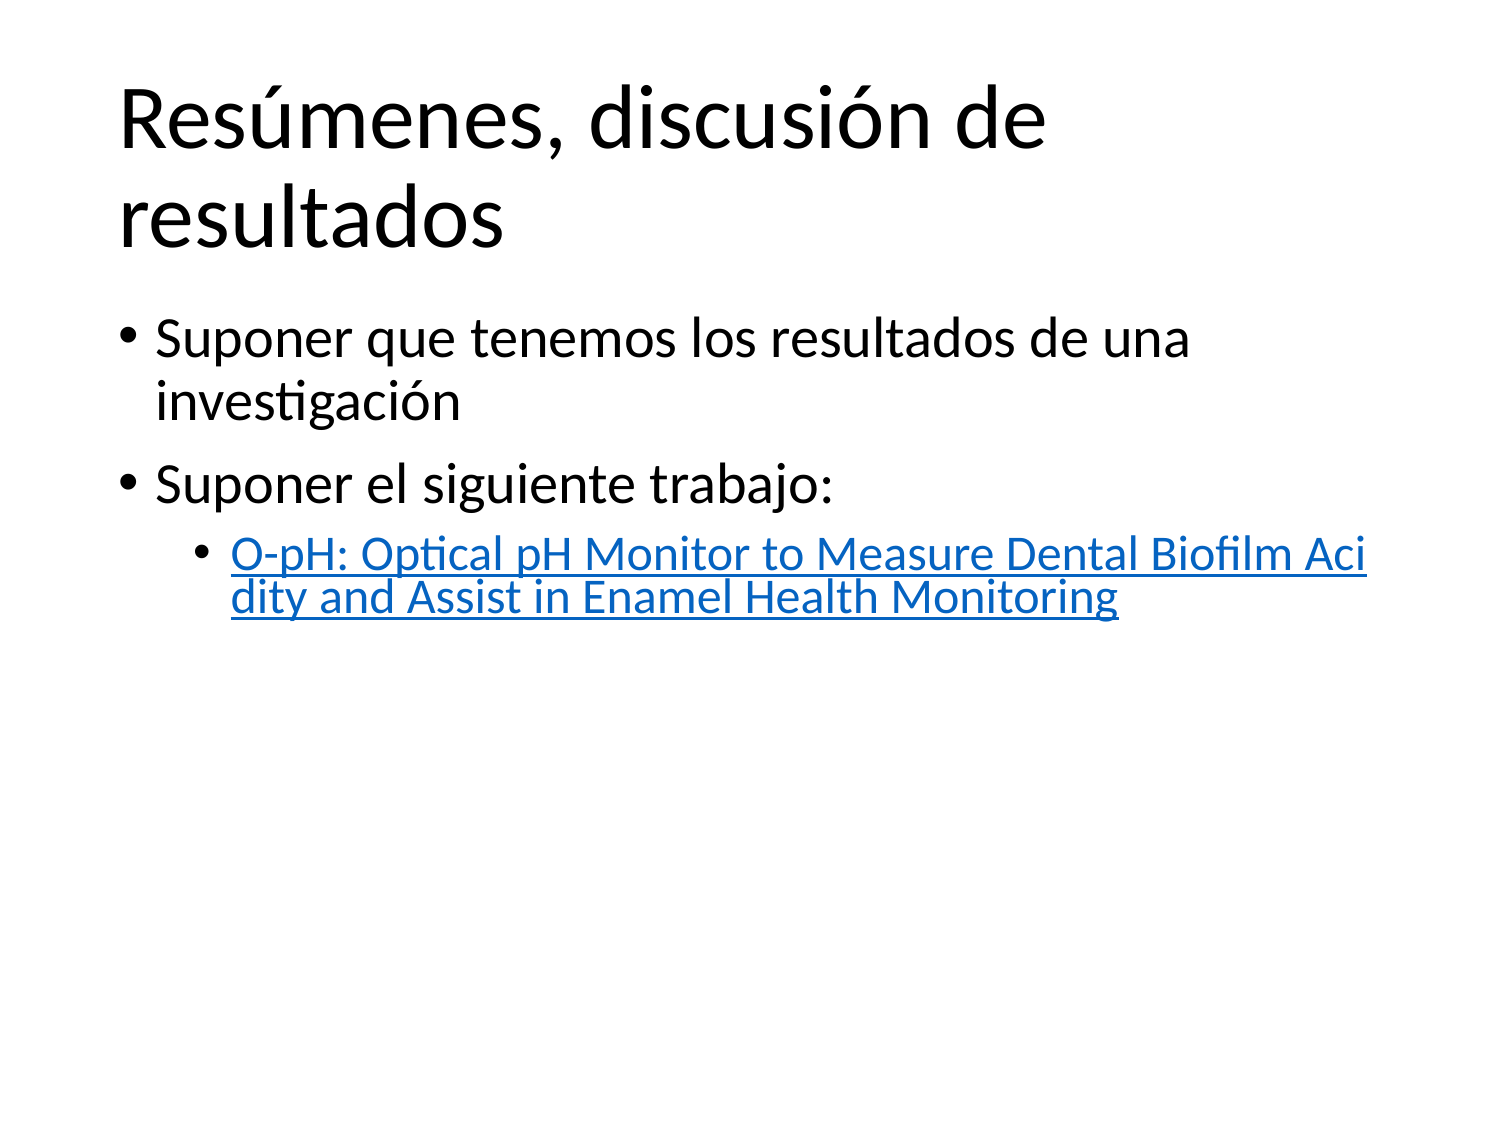

# Resúmenes, discusión de resultados
Suponer que tenemos los resultados de una investigación
Suponer el siguiente trabajo:
O-pH: Optical pH Monitor to Measure Dental Biofilm Acidity and Assist in Enamel Health Monitoring